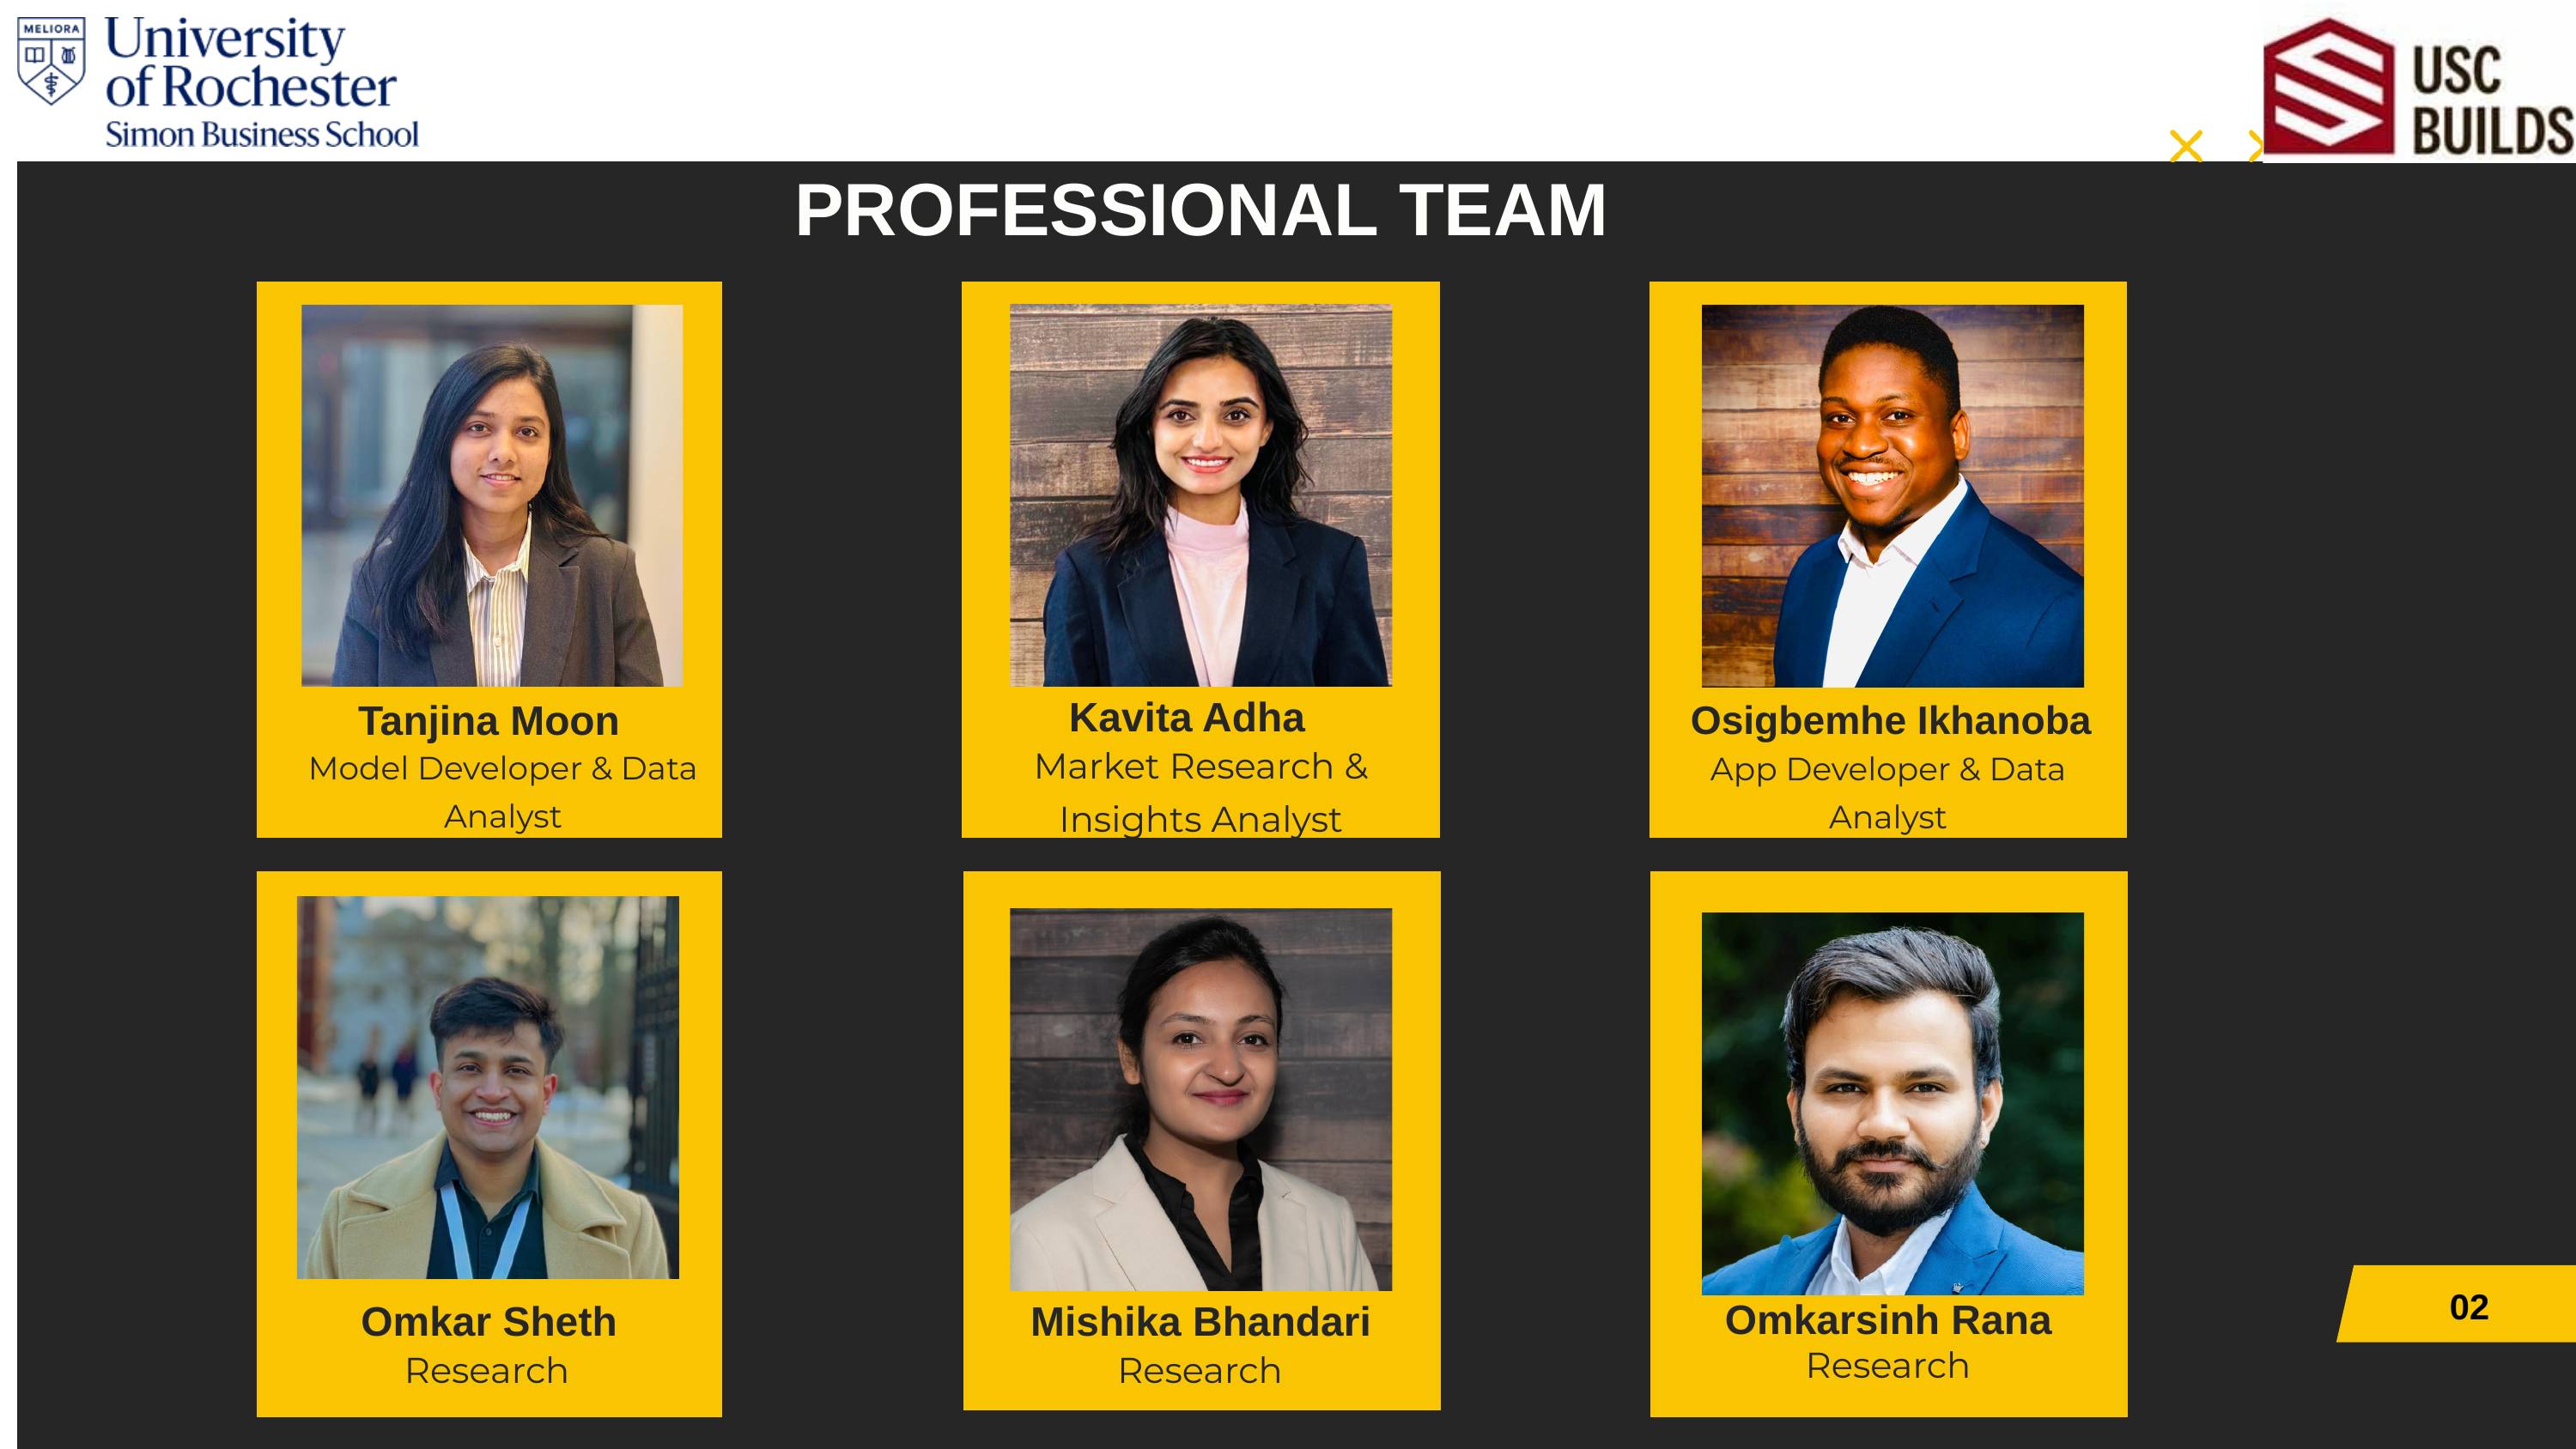

PROFESSIONAL TEAM

Kavita Adha
Tanjina Moon
Osigbemhe Ikhanoba
Market Research & Insights Analyst
Model Developer & Data Analyst
App Developer & Data Analyst

Rufus Stewart
Chad Gibbons
Surveyors
Architect

02
Omkarsinh Rana
Omkar Sheth
Mishika Bhandari
Research
Research
Research